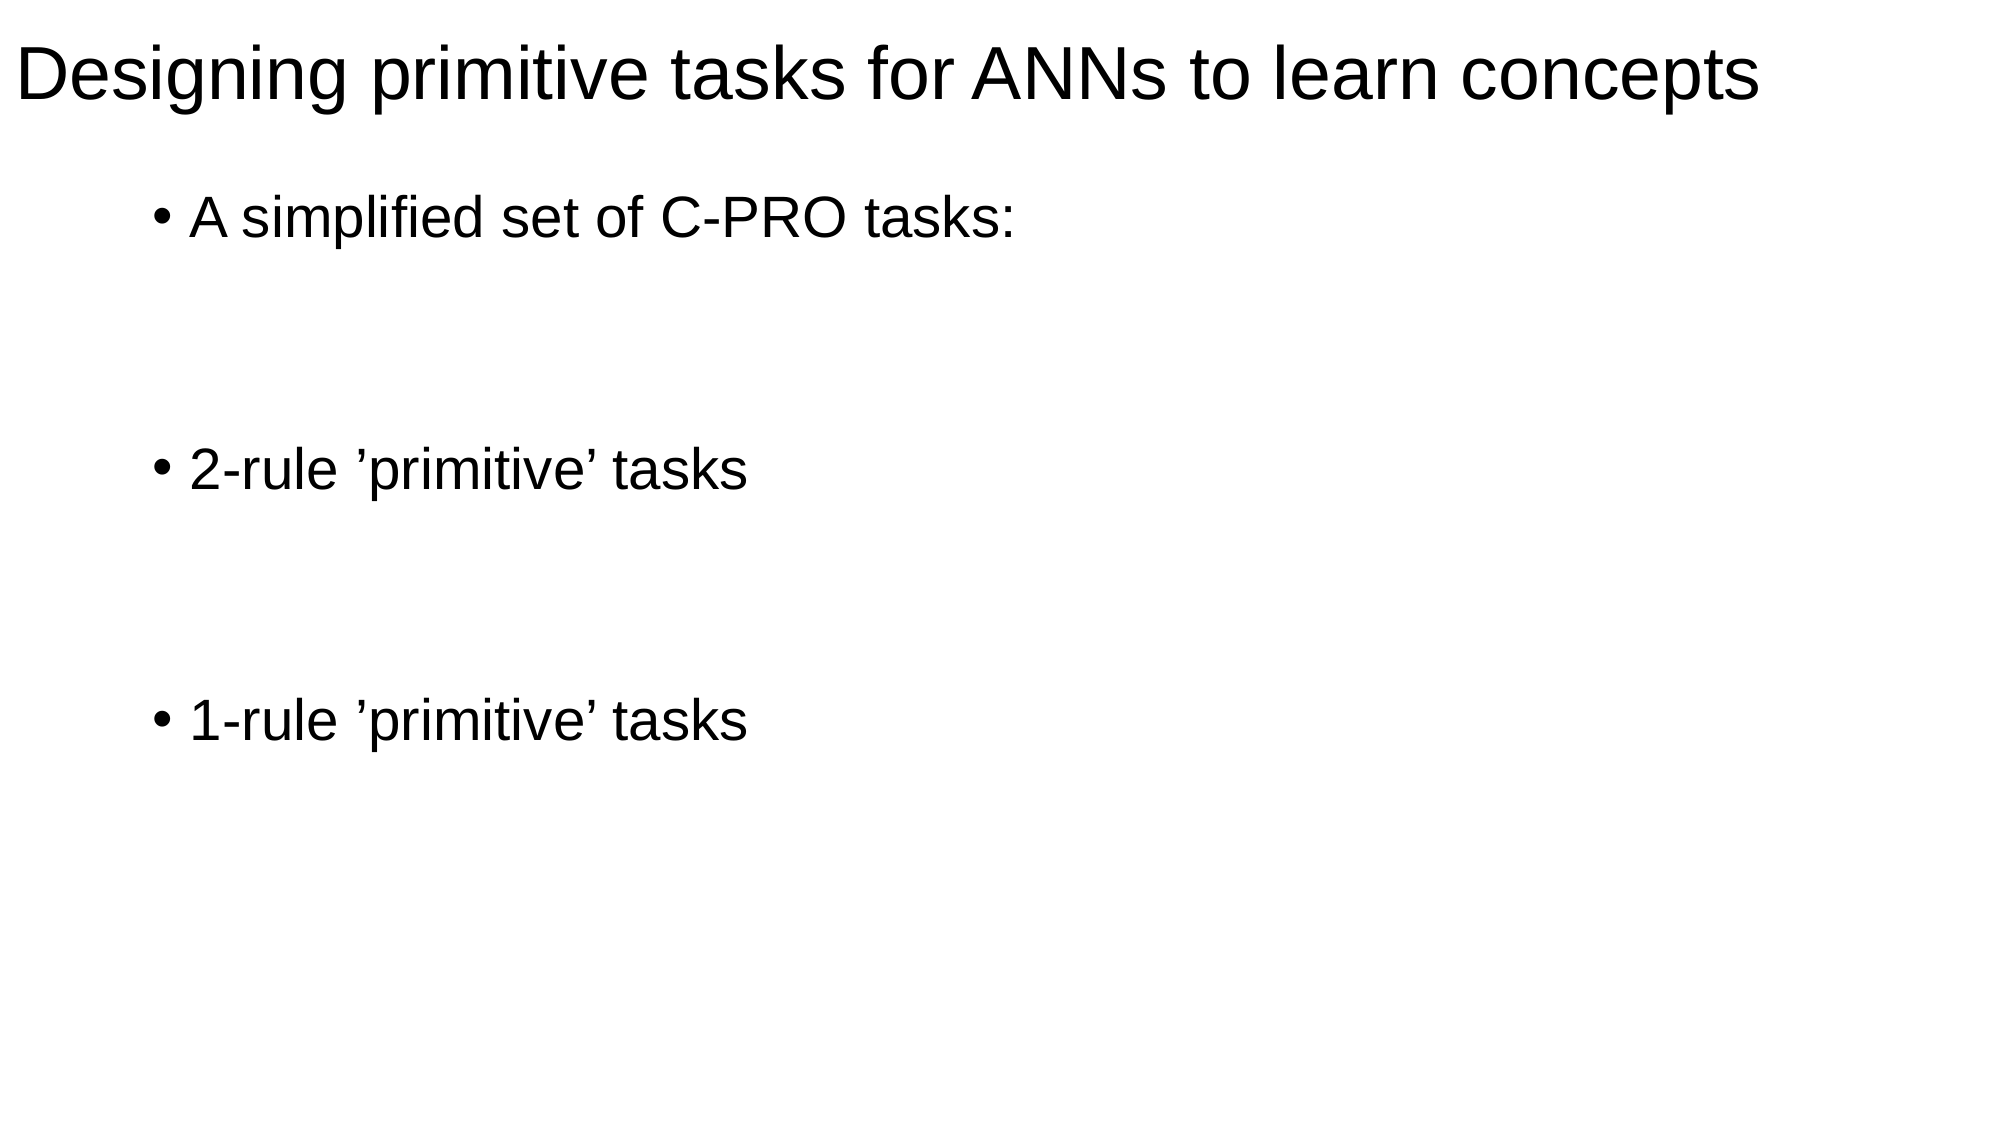

# Designing primitive tasks for ANNs to learn concepts
A simplified set of C-PRO tasks:

2-rule ’primitive’ tasks

1-rule ’primitive’ tasks